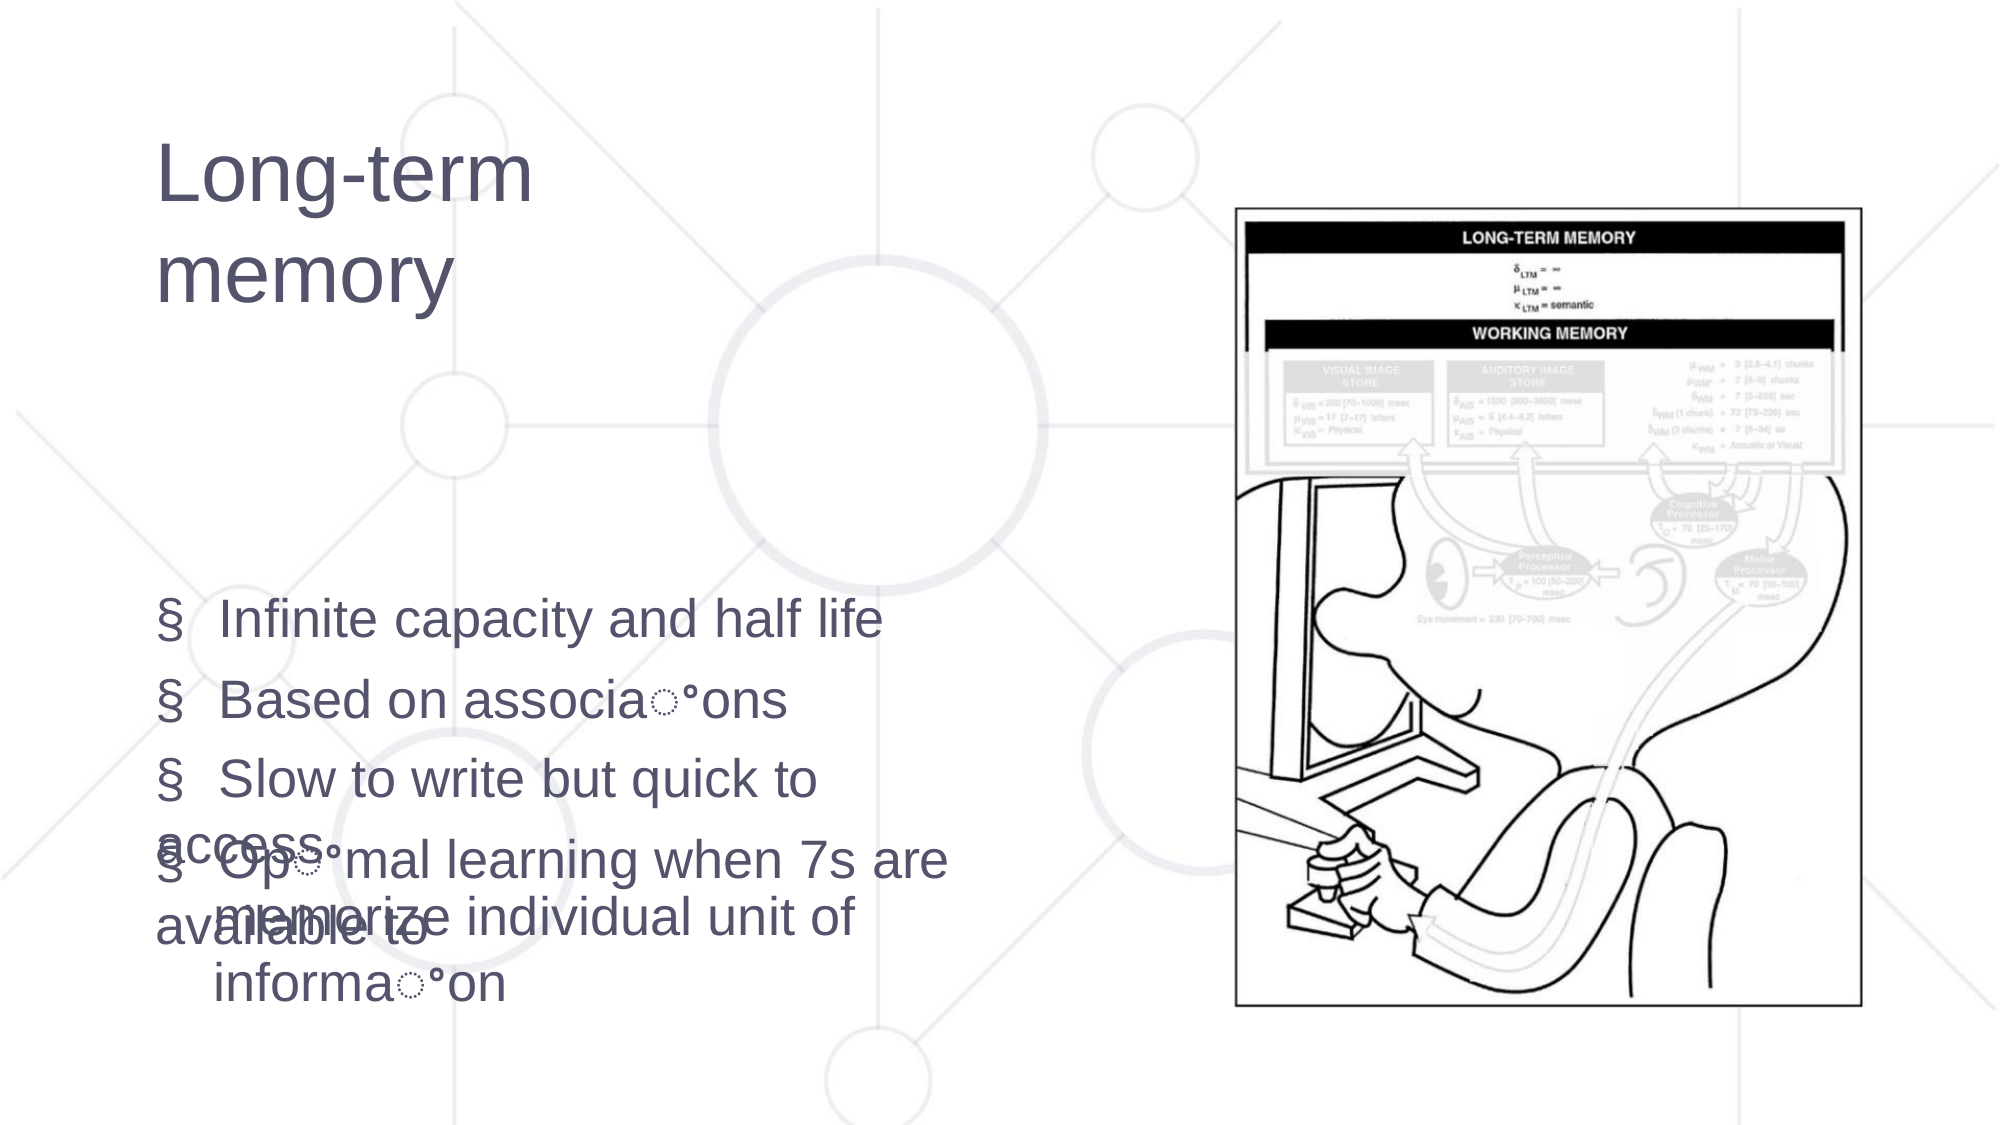

Long-term memory
§ Inﬁnite capacity and half life
§ Based on associaꢀons
§ Slow to write but quick to access
§ Opꢀmal learning when 7s are available to
memorize individual unit of informaꢀon